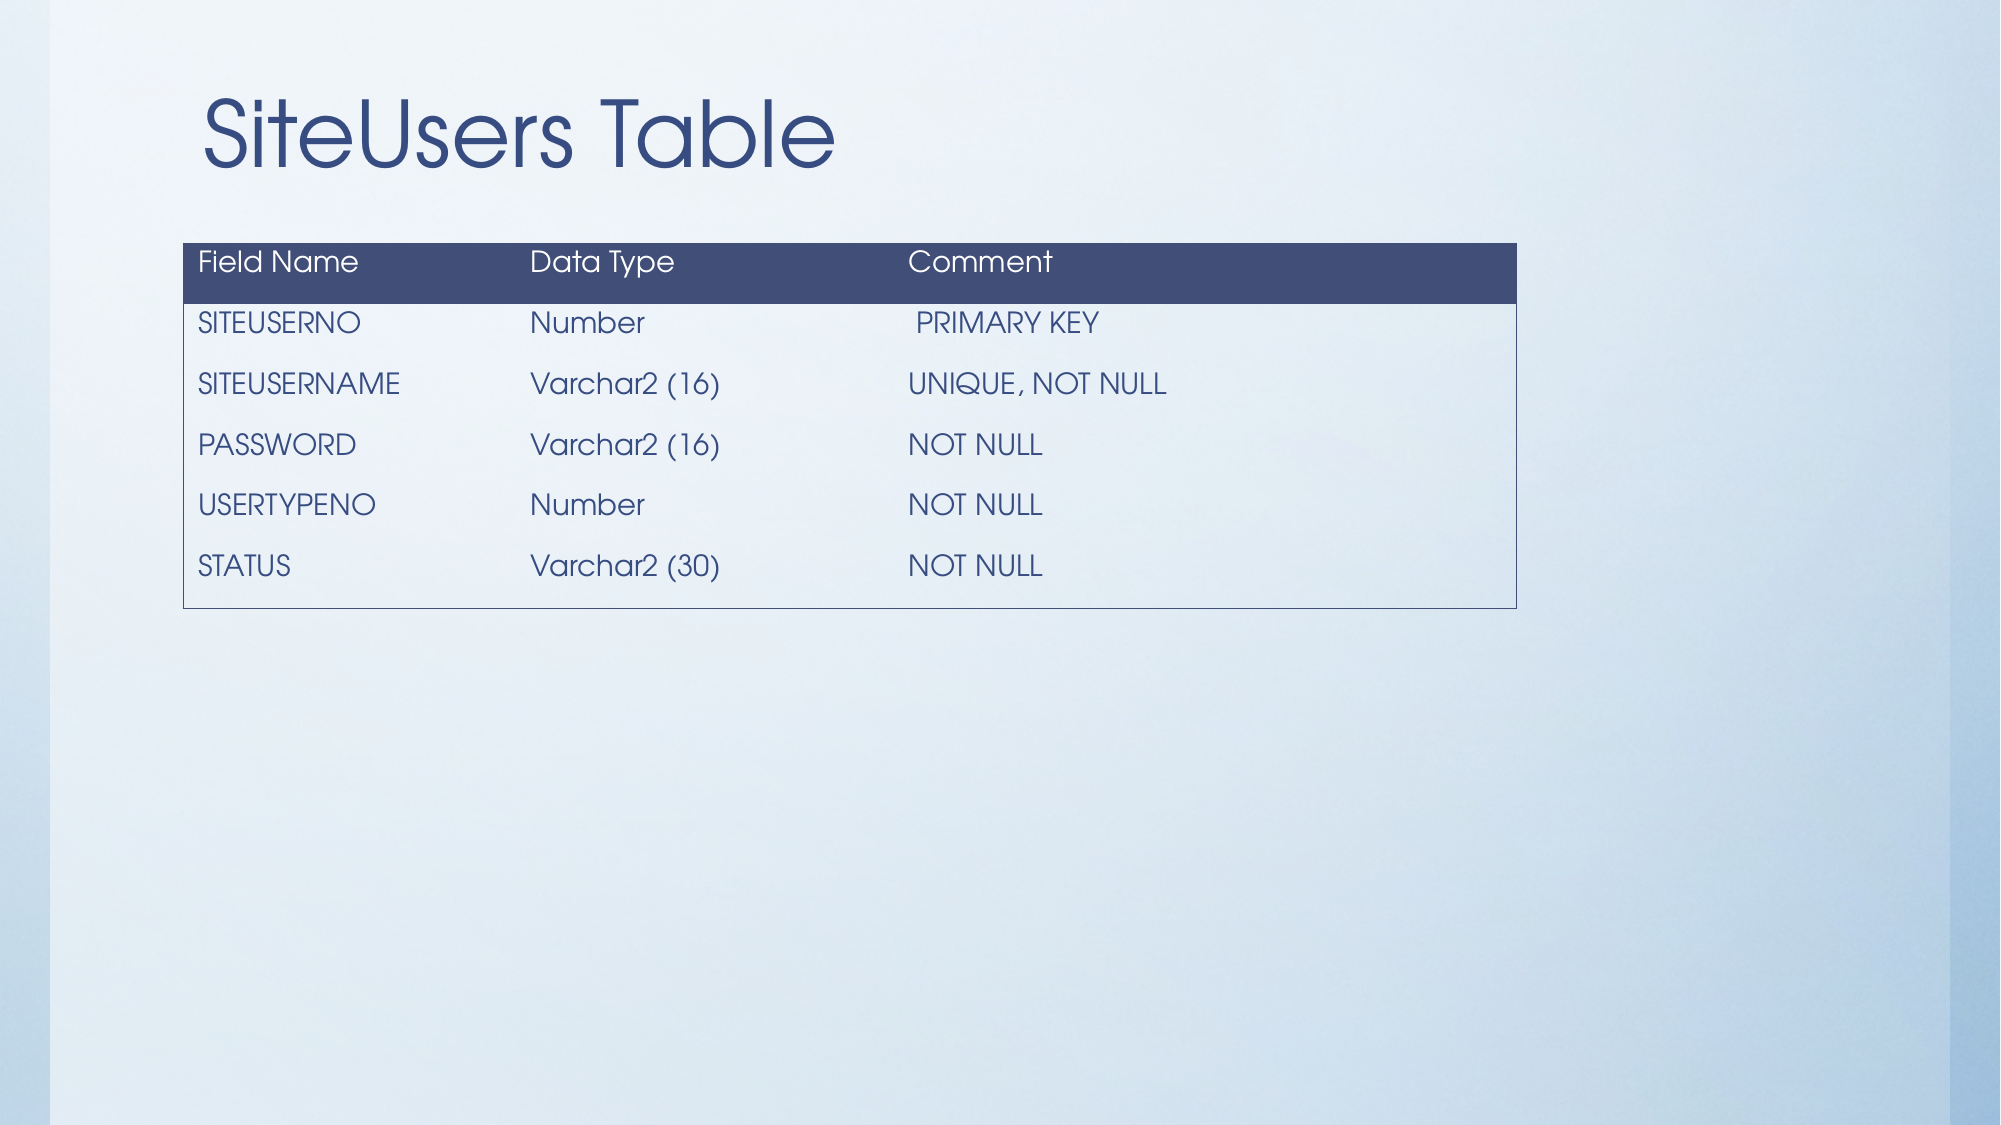

# SiteUsers Table
| Field Name | Data Type | Comment |
| --- | --- | --- |
| SITEUSERNO | Number | PRIMARY KEY |
| SITEUSERNAME | Varchar2 (16) | UNIQUE, NOT NULL |
| PASSWORD | Varchar2 (16) | NOT NULL |
| USERTYPENO | Number | NOT NULL |
| STATUS | Varchar2 (30) | NOT NULL |